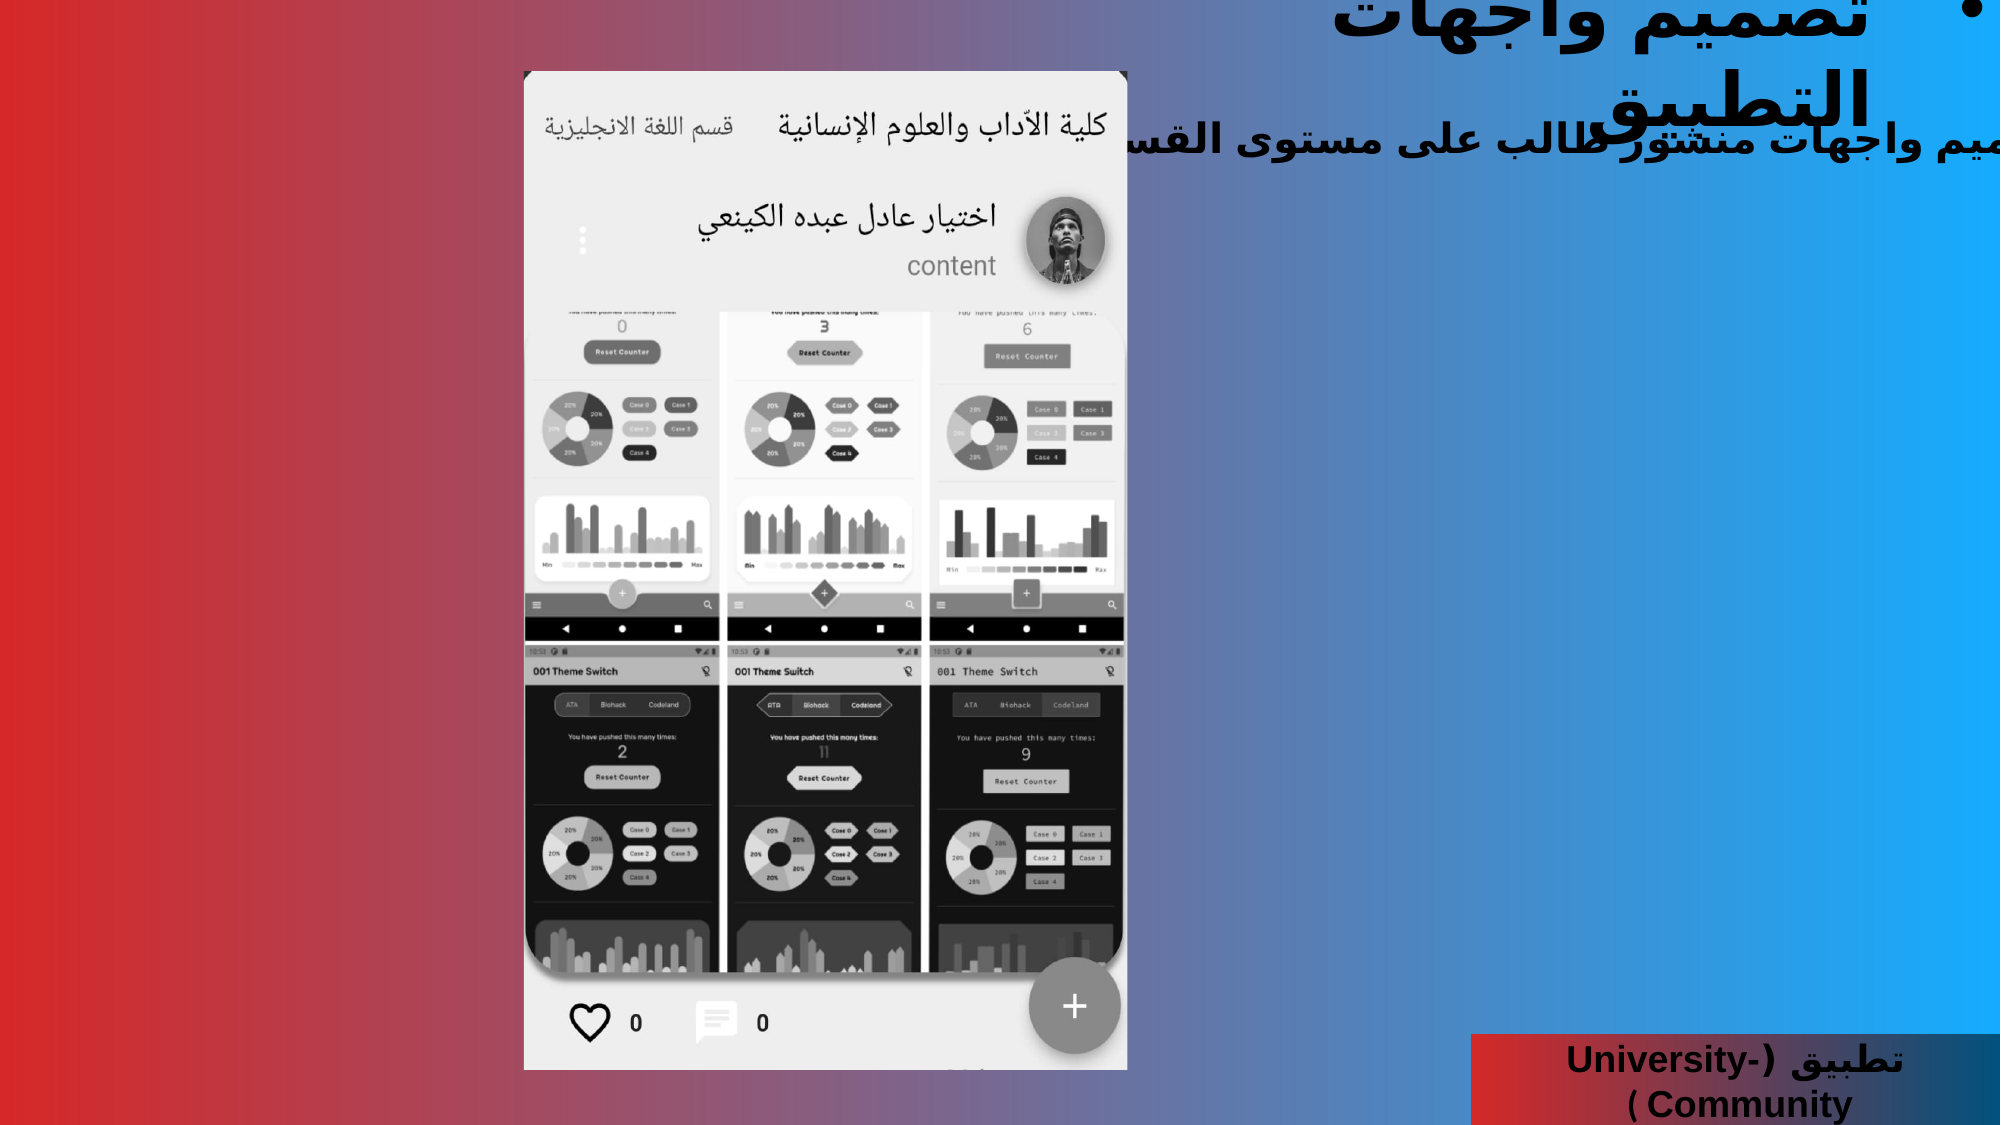

تصميم واجهات التطبيق

تصميم واجهات منشور طالب على مستوى القسم
تطبيق (University-Community )